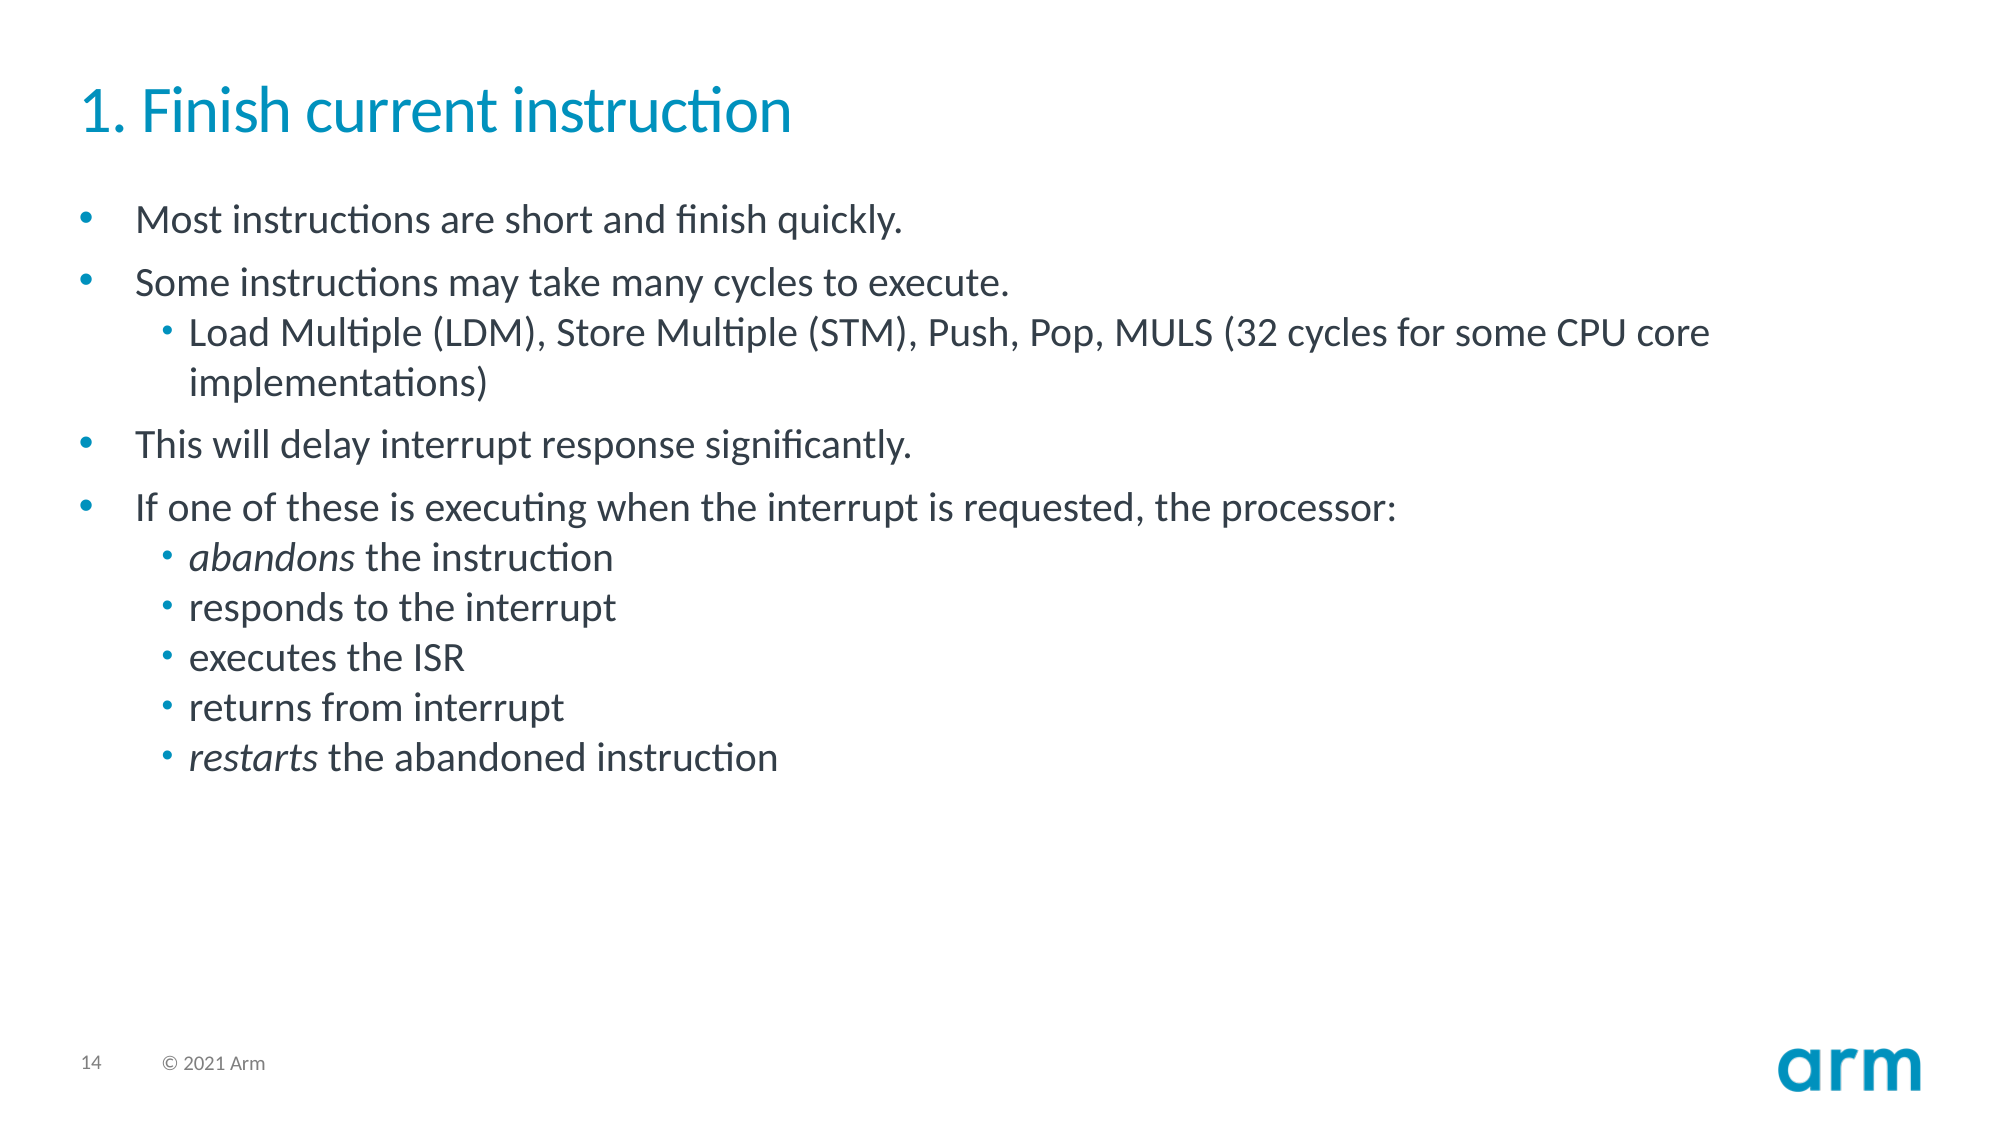

# 1. Finish current instruction
Most instructions are short and finish quickly.
Some instructions may take many cycles to execute.
Load Multiple (LDM), Store Multiple (STM), Push, Pop, MULS (32 cycles for some CPU core implementations)
This will delay interrupt response significantly.
If one of these is executing when the interrupt is requested, the processor:
abandons the instruction
responds to the interrupt
executes the ISR
returns from interrupt
restarts the abandoned instruction